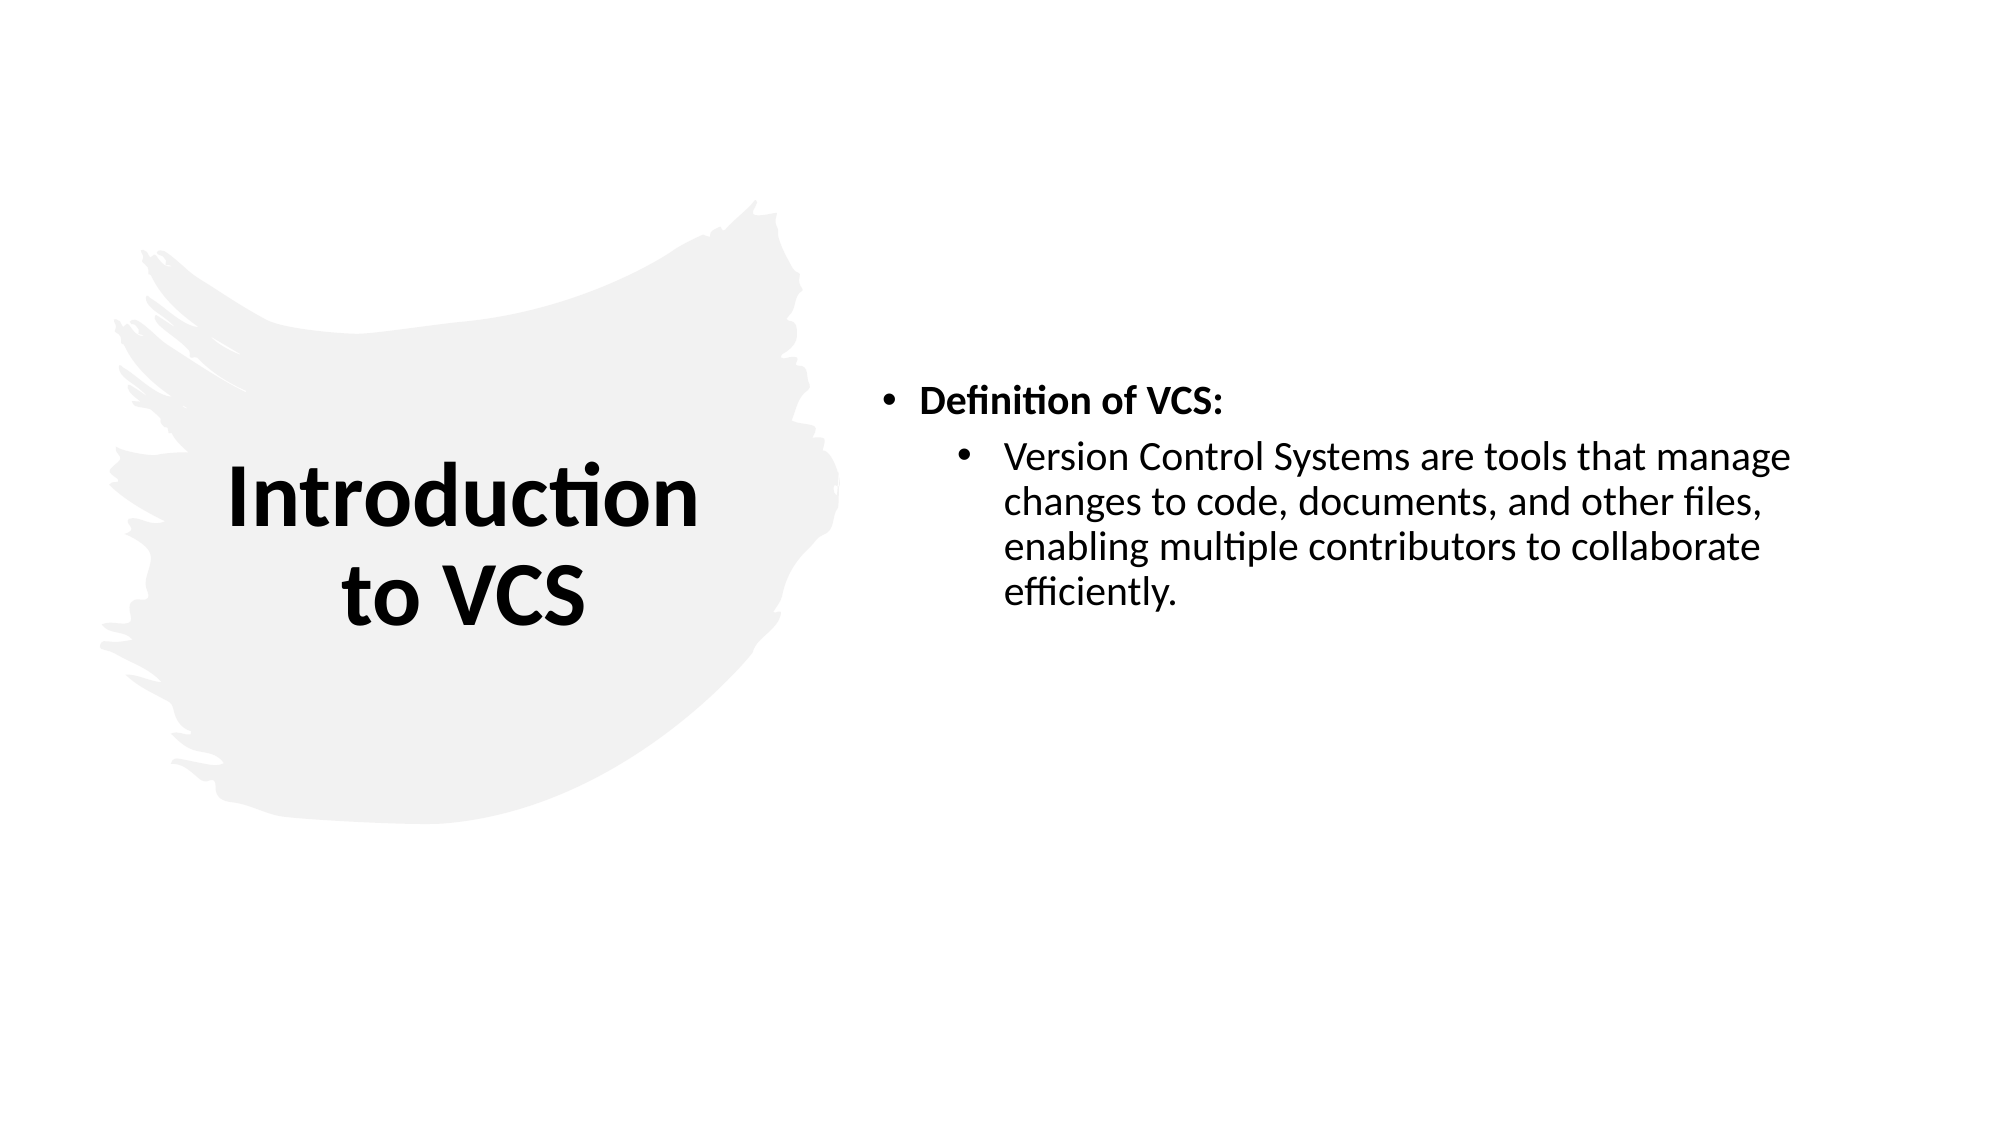

Definition of VCS:
Version Control Systems are tools that manage changes to code, documents, and other files, enabling multiple contributors to collaborate efficiently.

# Introduction to VCS